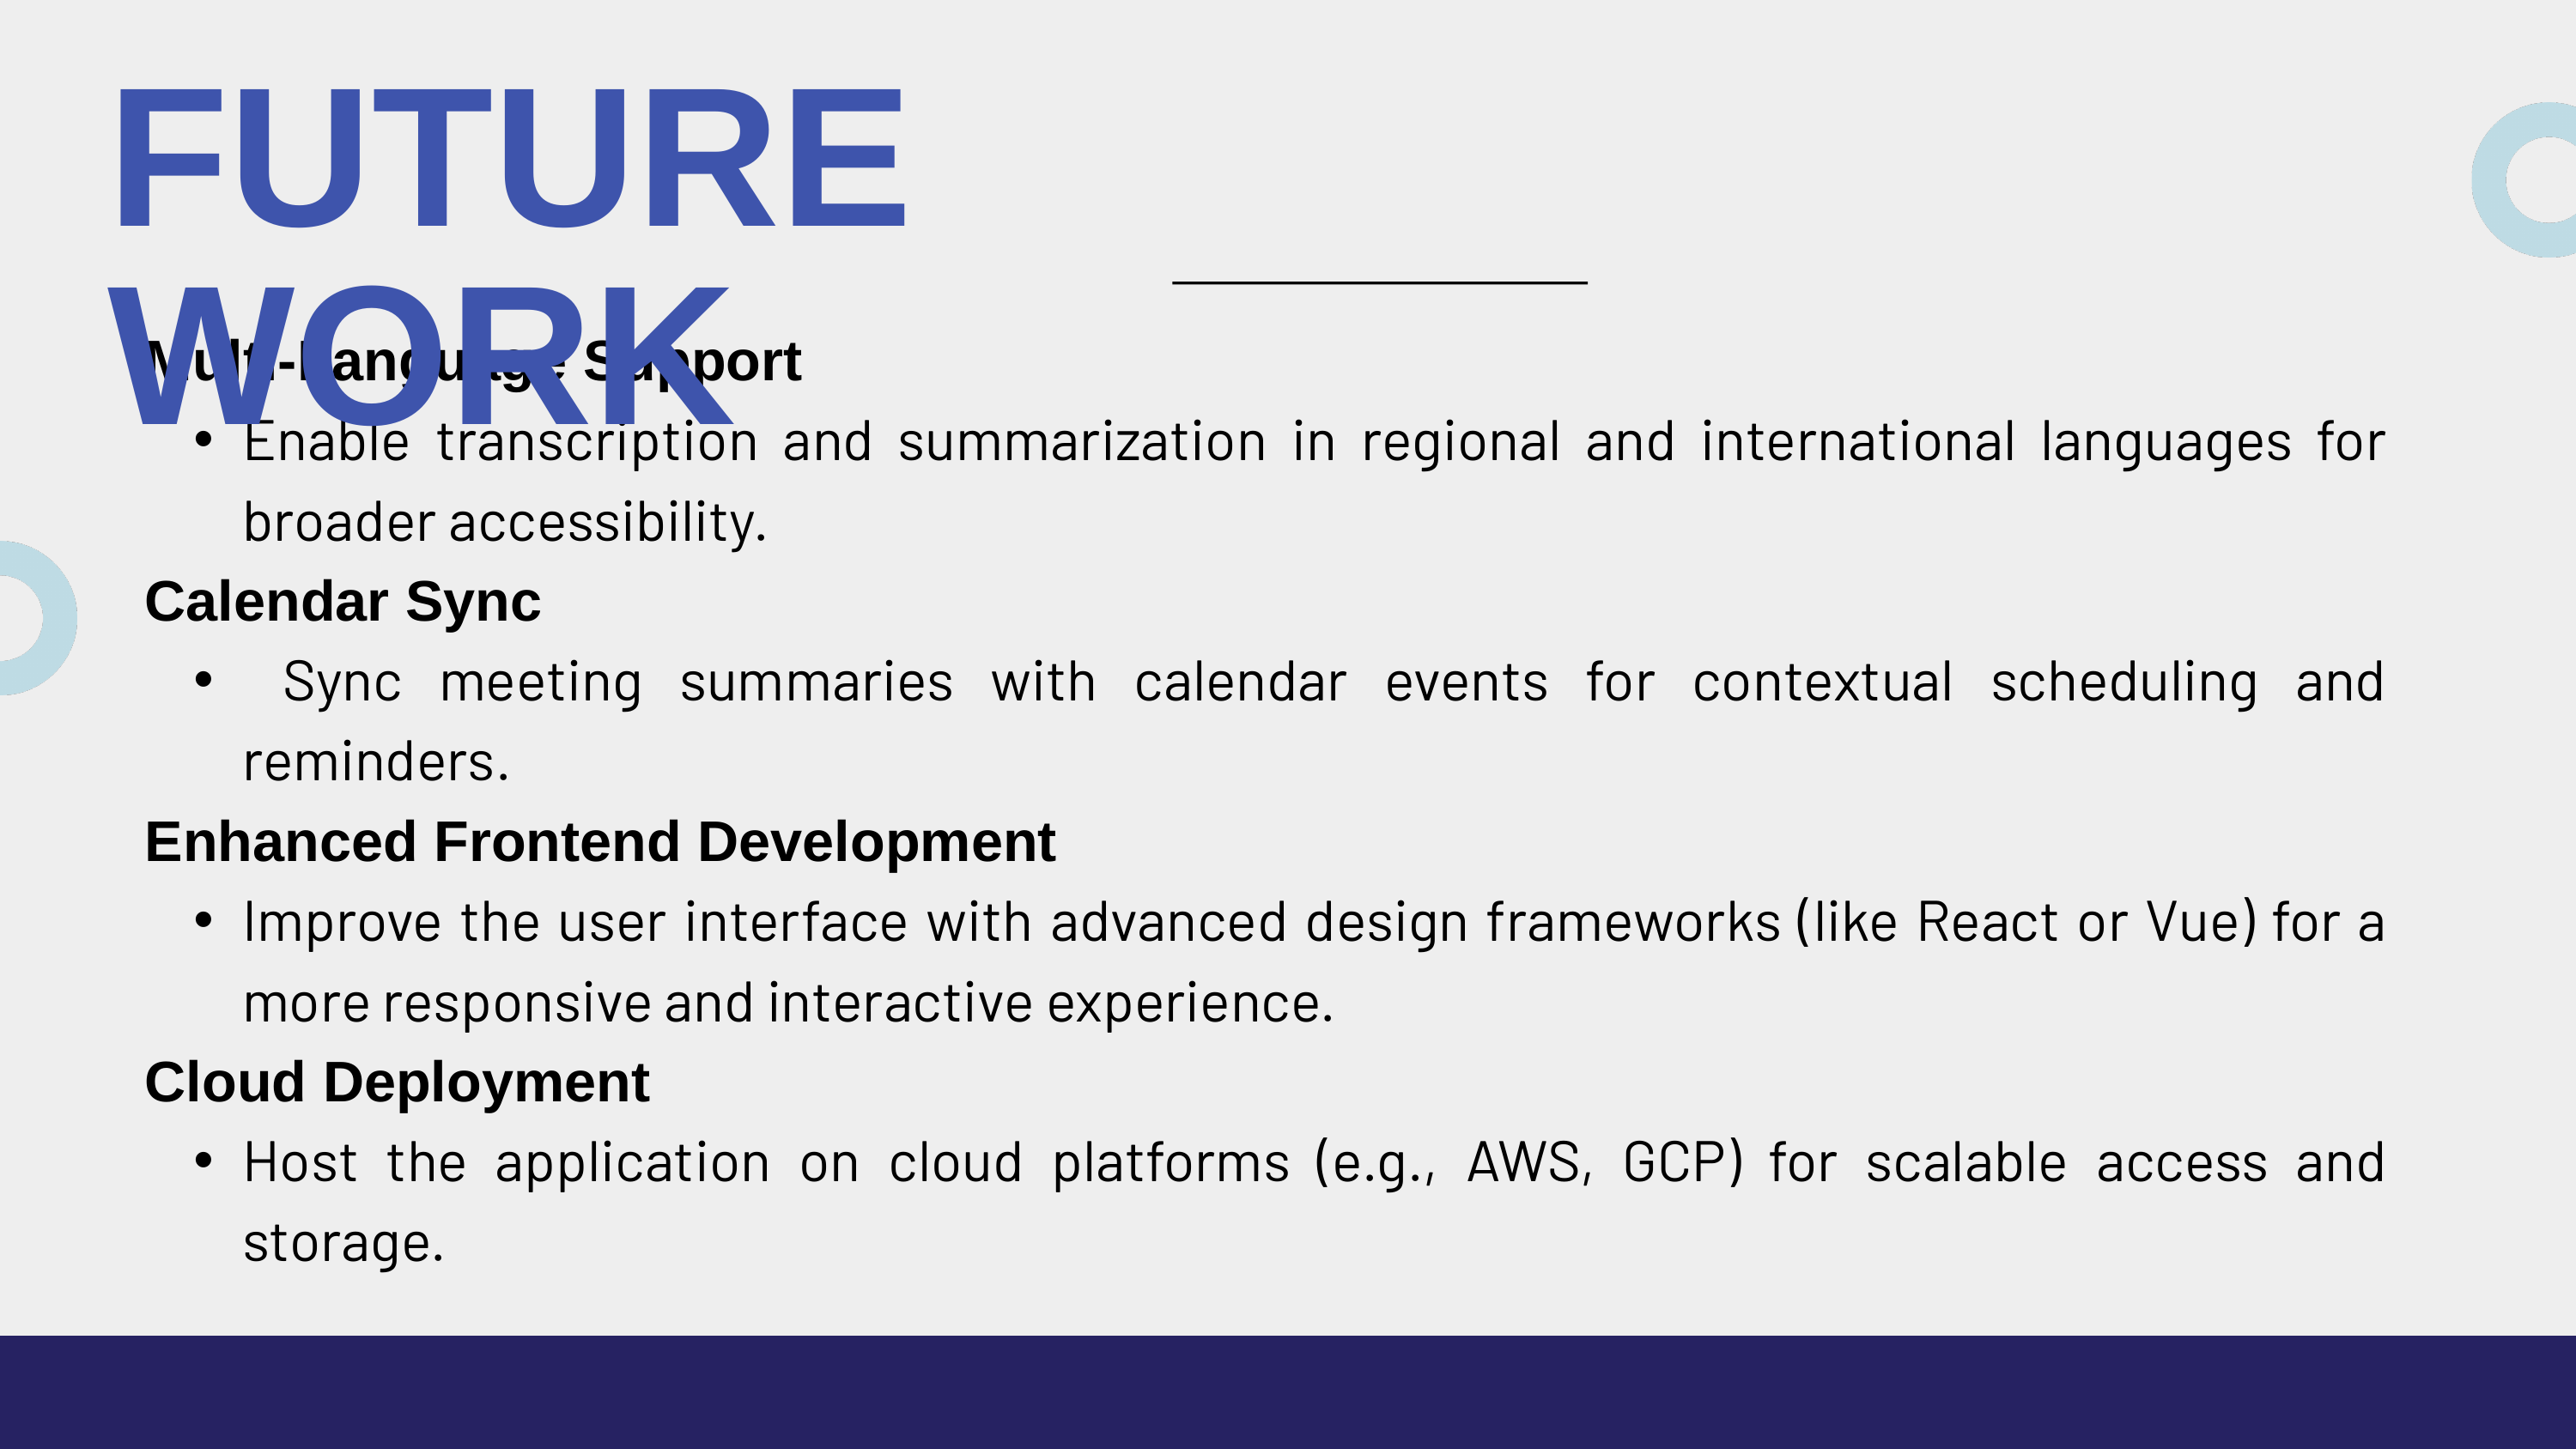

FUTURE WORK

Multi-Language Support
Enable transcription and summarization in regional and international languages for broader accessibility.
Calendar Sync
 Sync meeting summaries with calendar events for contextual scheduling and reminders.
Enhanced Frontend Development
Improve the user interface with advanced design frameworks (like React or Vue) for a more responsive and interactive experience.
Cloud Deployment
Host the application on cloud platforms (e.g., AWS, GCP) for scalable access and storage.